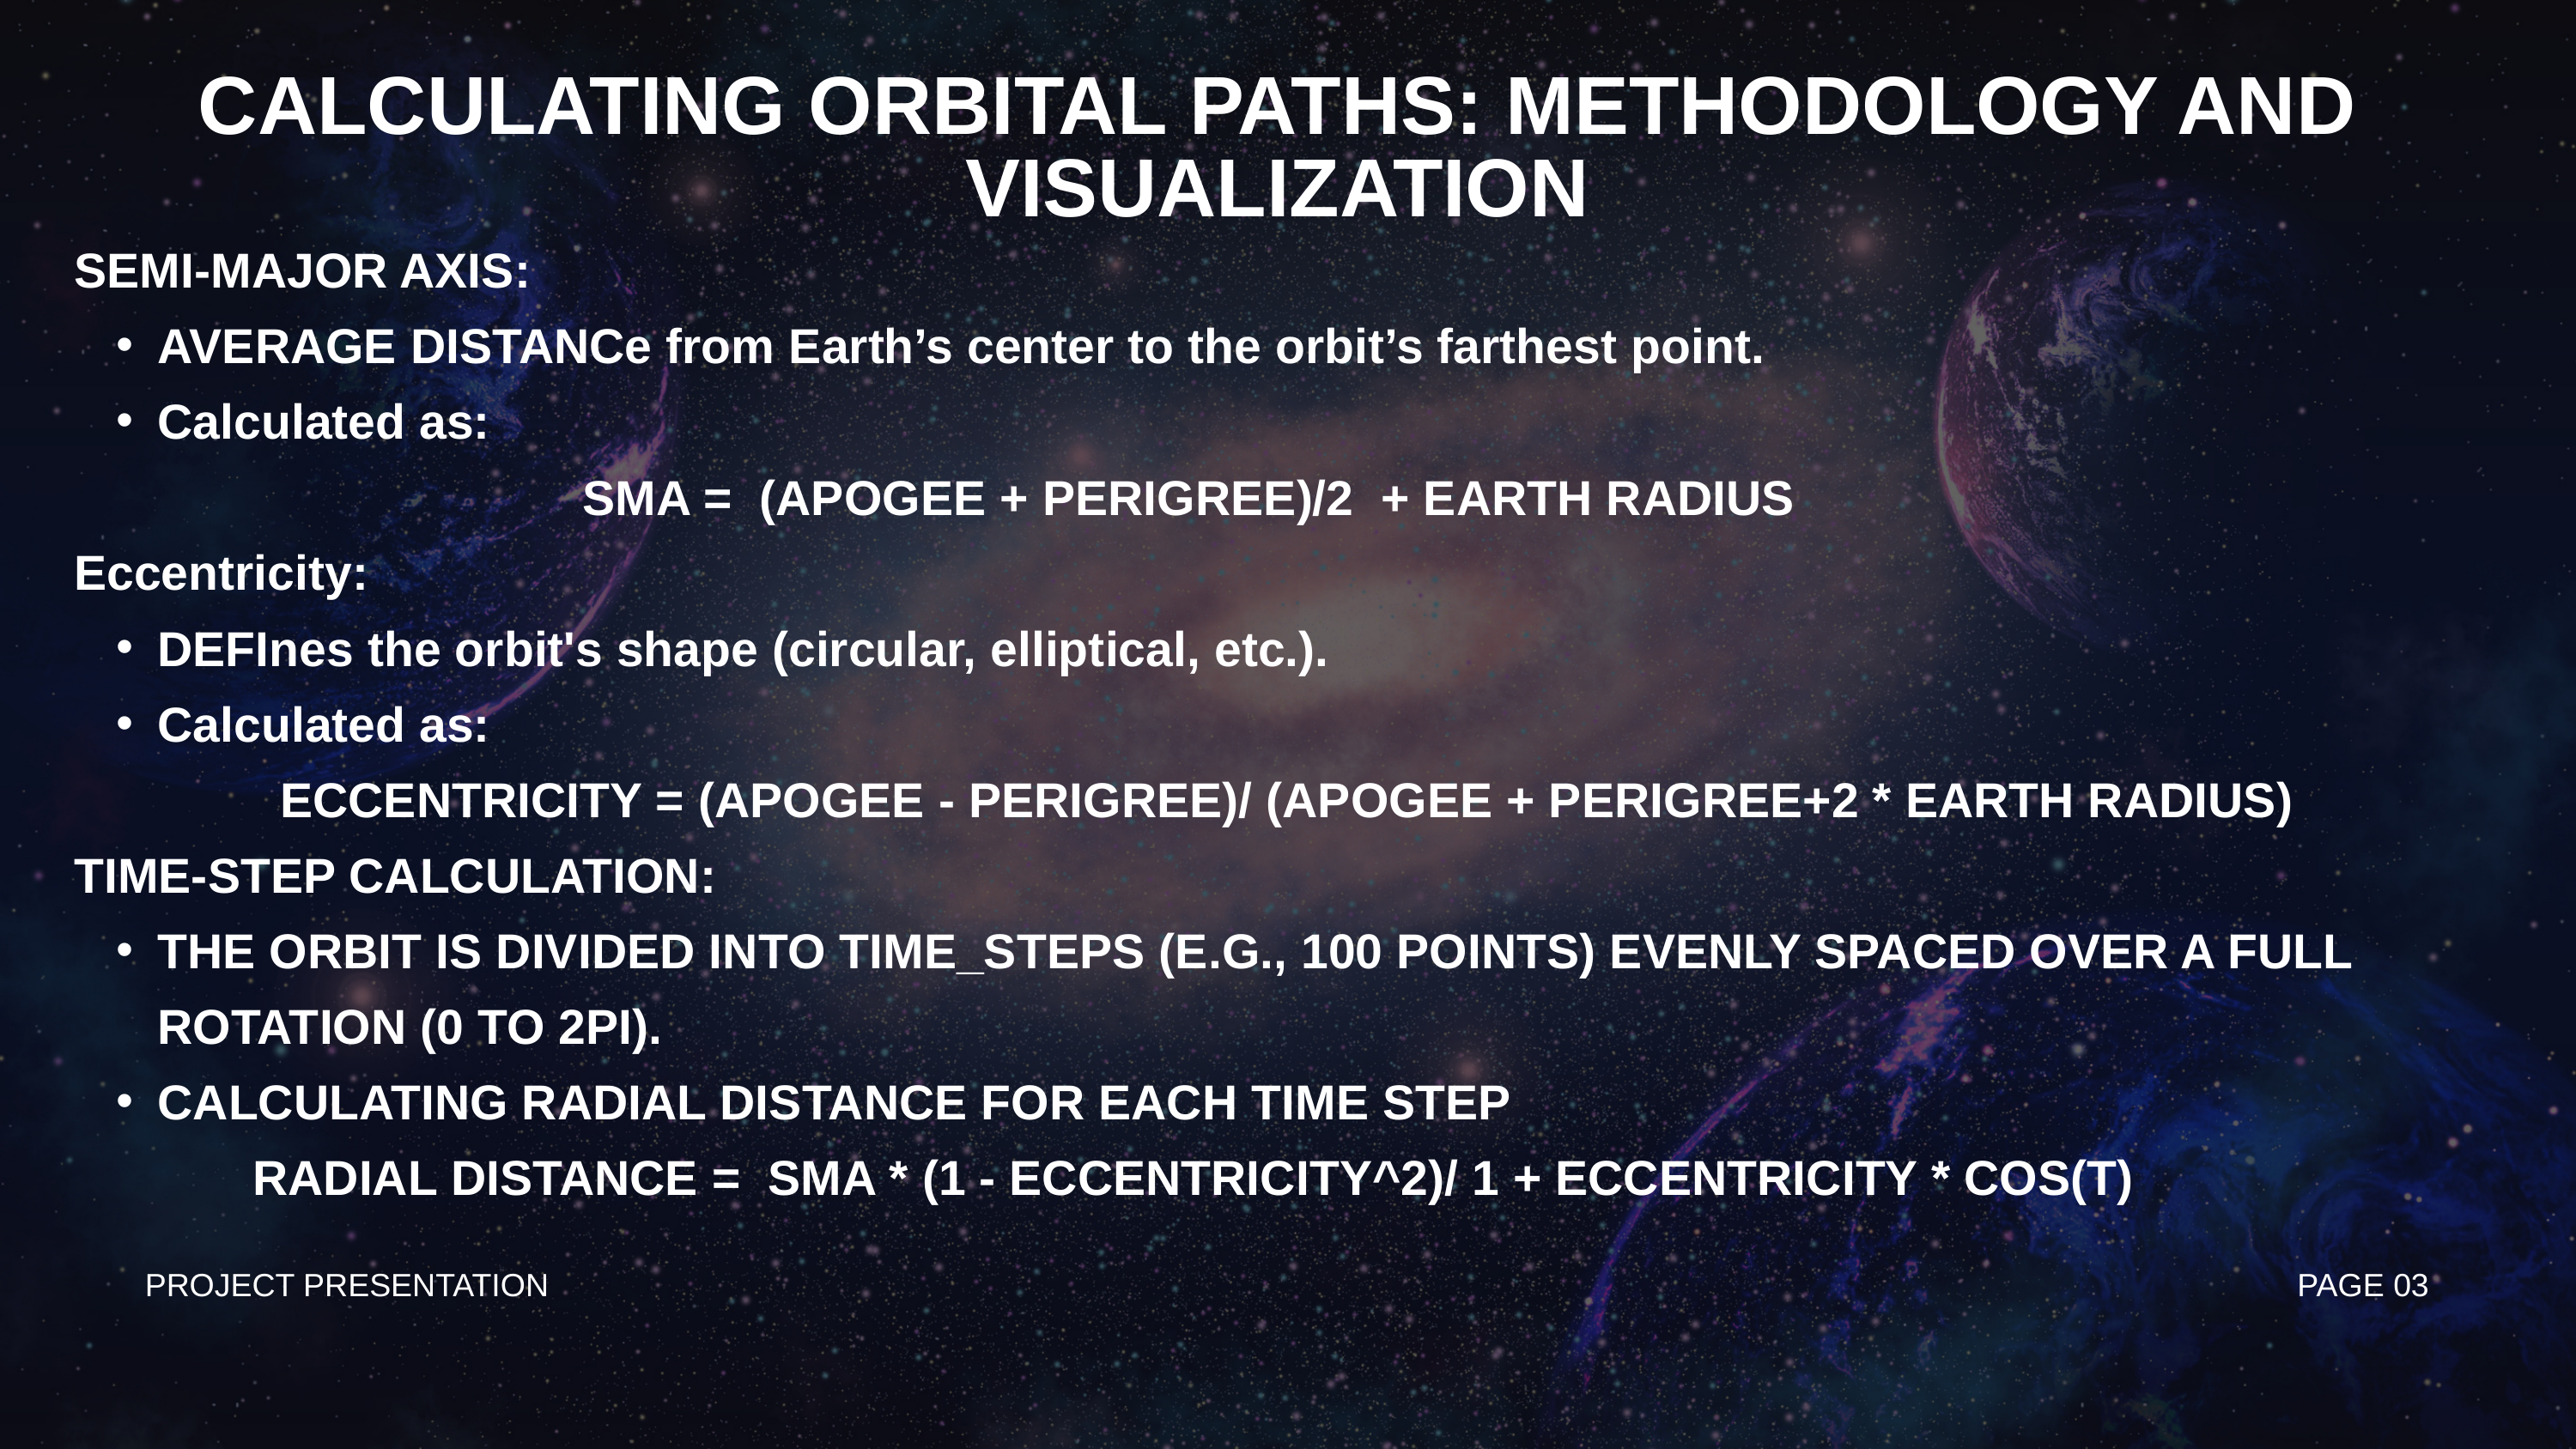

CALCULATING ORBITAL PATHS: METHODOLOGY AND VISUALIZATION
SEMI-MAJOR AXIS:
AVERAGE DISTANCe from Earth’s center to the orbit’s farthest point.
Calculated as:
                                     SMA =  (APOGEE + PERIGREE)/2  + EARTH RADIUS
Eccentricity:
DEFInes the orbit's shape (circular, elliptical, etc.).
Calculated as:
               ECCENTRICITY = (APOGEE - PERIGREE)/ (APOGEE + PERIGREE+2 * EARTH RADIUS)
TIME-STEP CALCULATION:
THE ORBIT IS DIVIDED INTO TIME_STEPS (E.G., 100 POINTS) EVENLY SPACED OVER A FULL ROTATION (0 TO 2PI).
CALCULATING RADIAL DISTANCE FOR EACH TIME STEP
             RADIAL DISTANCE =  SMA * (1 - ECCENTRICITY^2)/ 1 + ECCENTRICITY * COS(T)

PROJECT PRESENTATION
PAGE 03